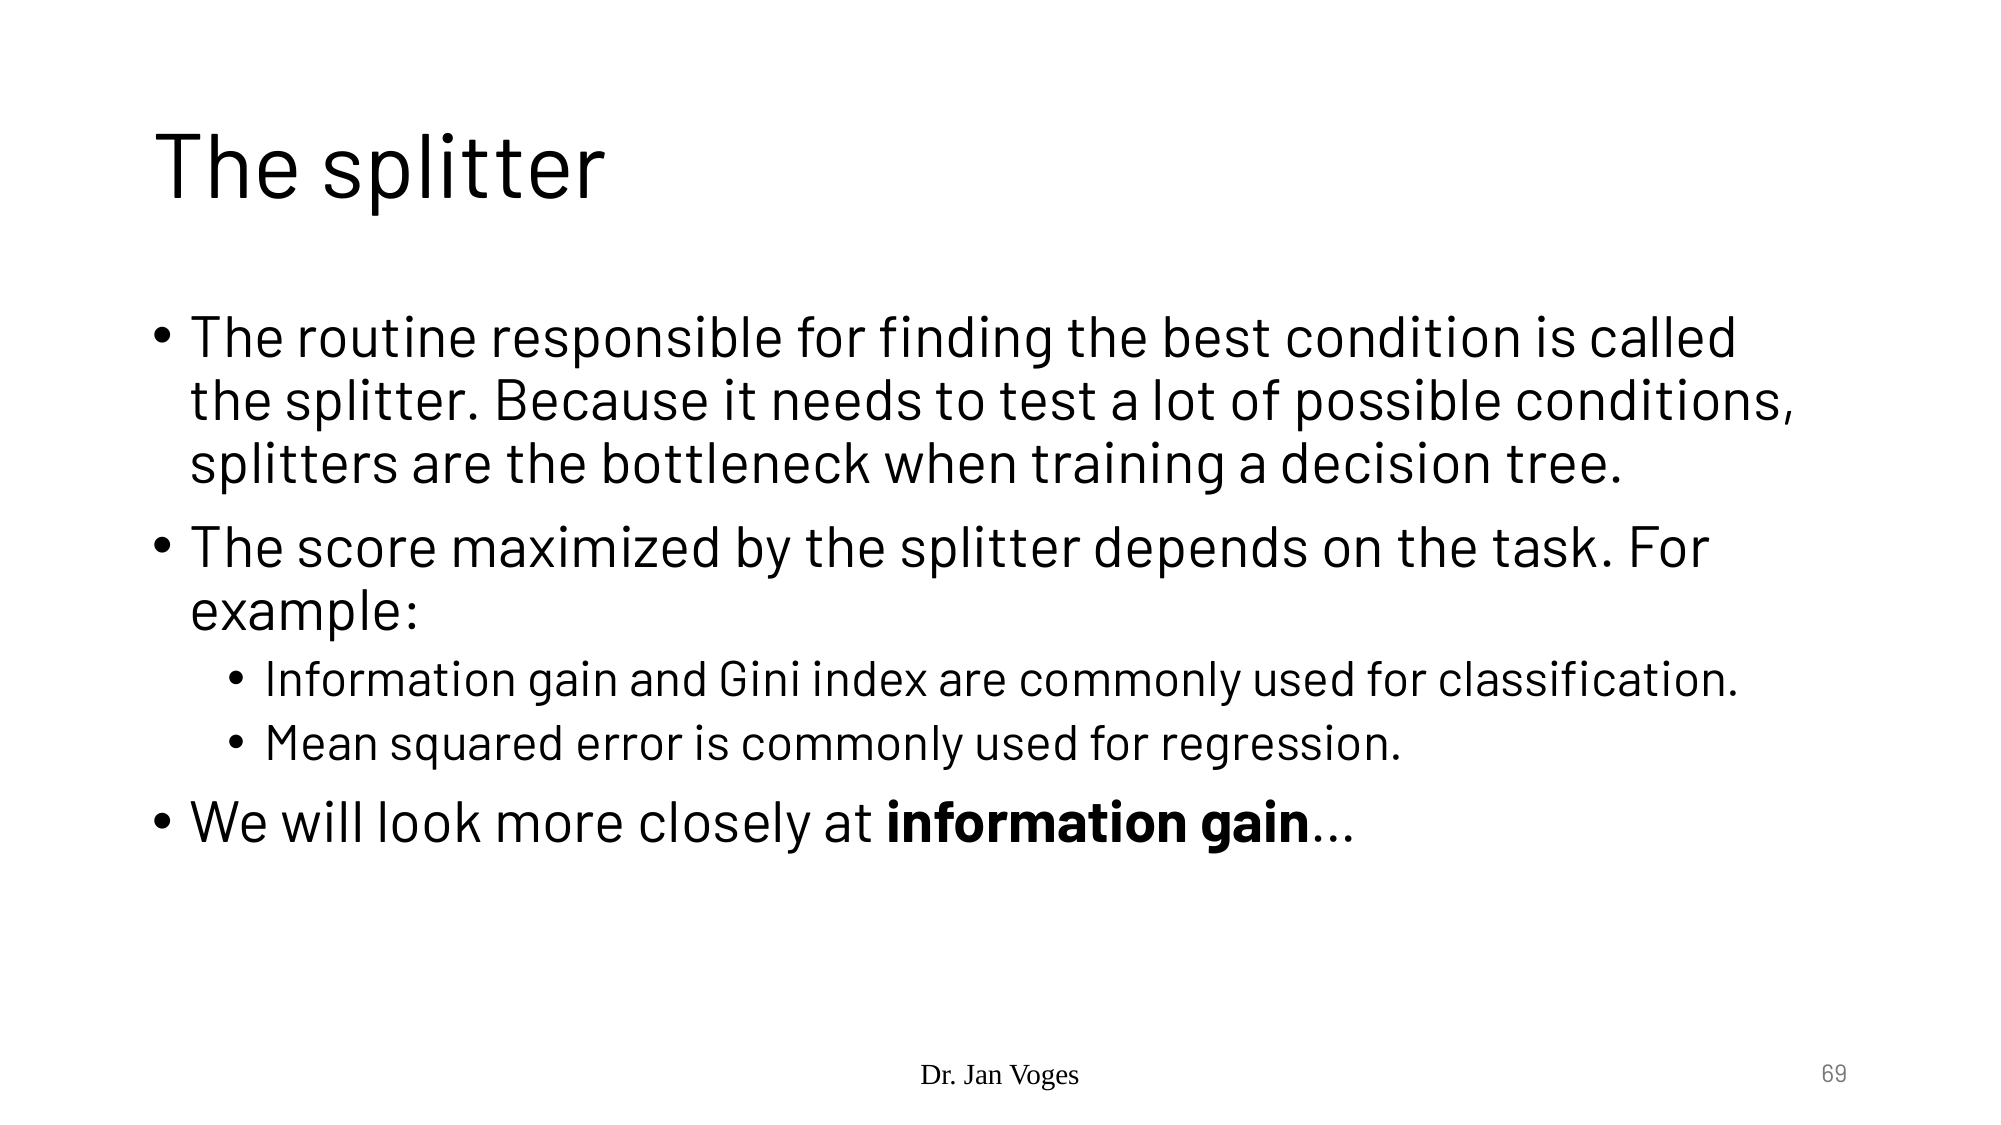

# The splitter
The routine responsible for finding the best condition is called the splitter. Because it needs to test a lot of possible conditions, splitters are the bottleneck when training a decision tree.
The score maximized by the splitter depends on the task. For example:
Information gain and Gini index are commonly used for classification.
Mean squared error is commonly used for regression.
We will look more closely at information gain…

Dr. Jan Voges
69